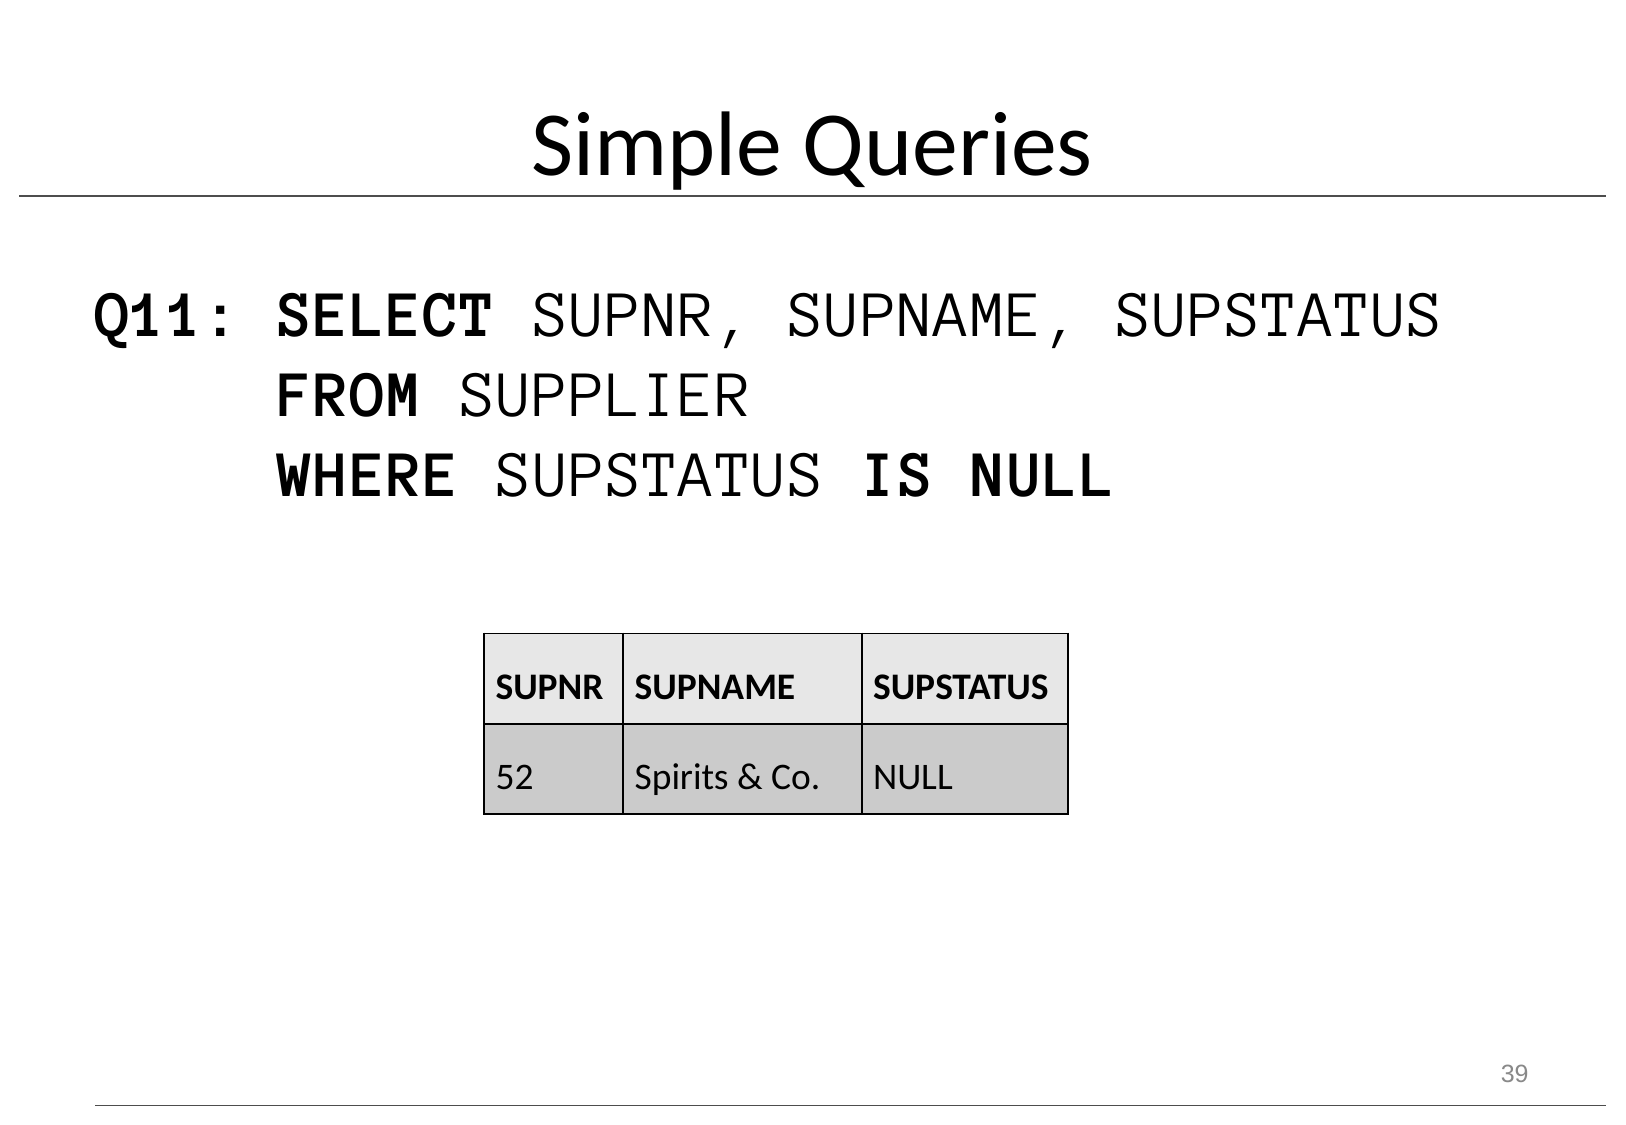

# Simple Queries
Q11: SELECT SUPNR, SUPNAME, SUPSTATUS
     FROM SUPPLIER
     WHERE SUPSTATUS IS NULL

| SUPNR | SUPNAME | SUPSTATUS |
| --- | --- | --- |
| 52 | Spirits & Co. | NULL |
39